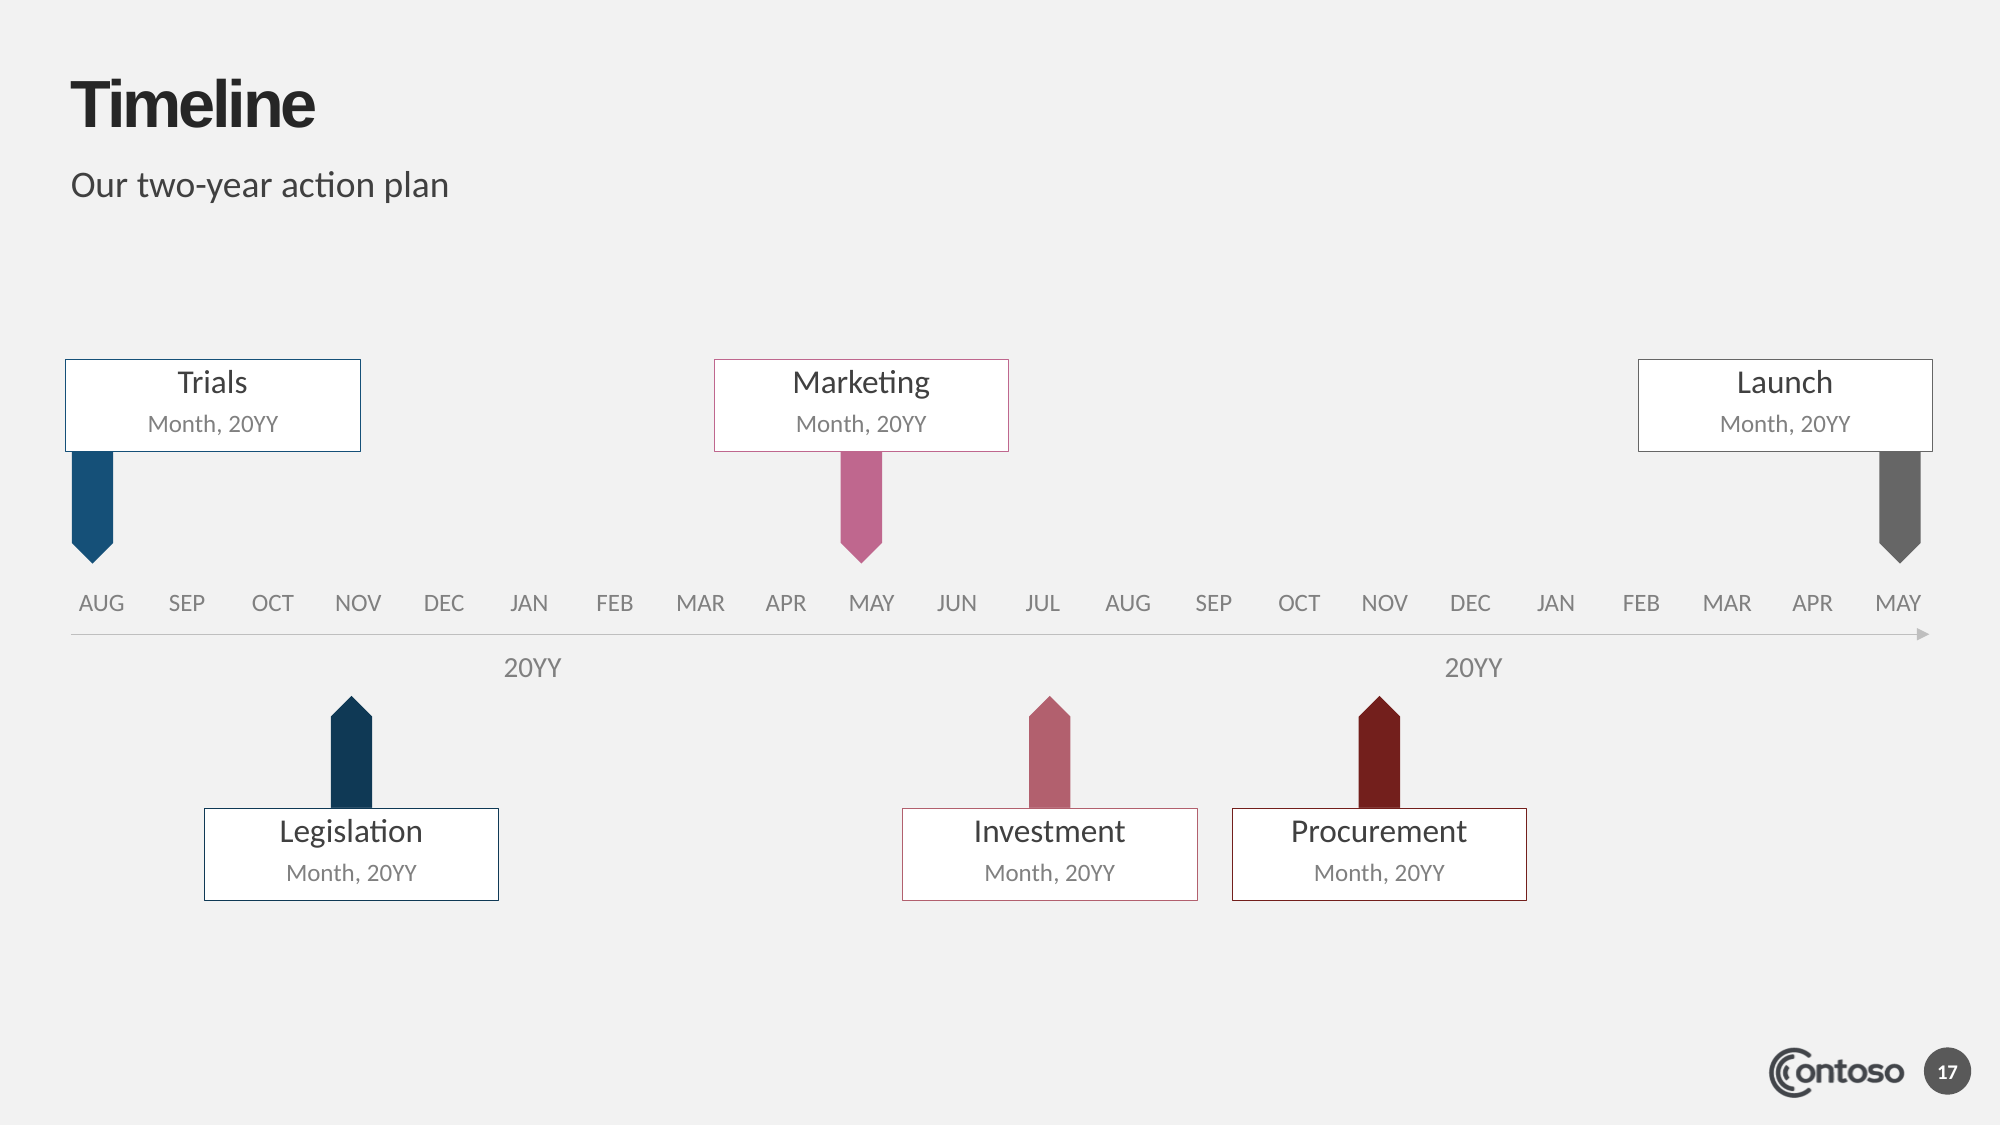

# Timeline
Our two-year action plan
Trials
Marketing
Launch
Month, 20YY
Month, 20YY
Month, 20YY

AUG
SEP
OCT
NOV
DEC
JAN
FEB
MAR
APR
MAY
JUN
JUL
AUG
SEP
OCT
NOV
DEC
JAN
FEB
MAR
APR
MAY
20YY
20YY

Legislation
Investment
Procurement
Month, 20YY
Month, 20YY
Month, 20YY
17